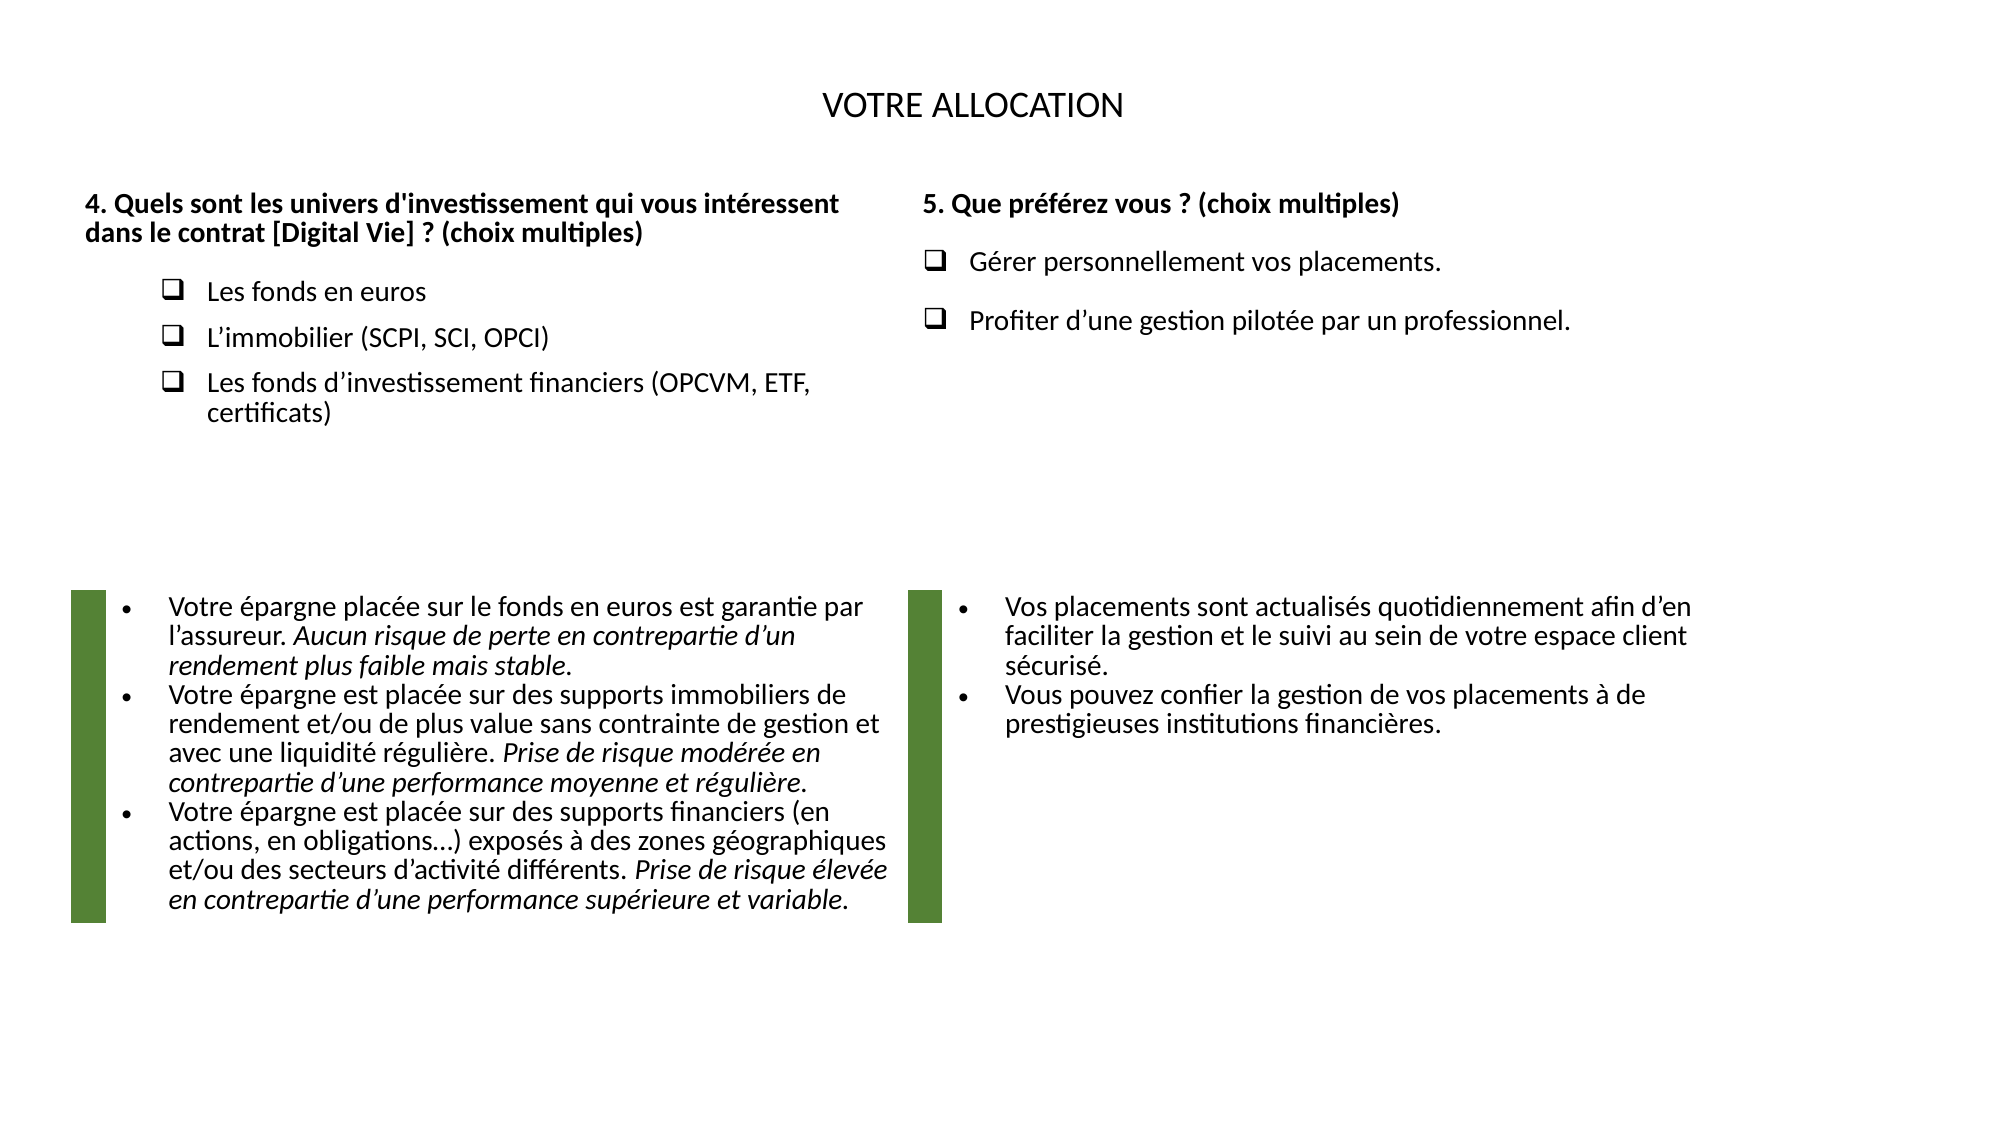

VOTRE ALLOCATION
| 4. Quels sont les univers d'investissement qui vous intéressent dans le contrat [Digital Vie] ? (choix multiples) Les fonds en euros L’immobilier (SCPI, SCI, OPCI) Les fonds d’investissement financiers (OPCVM, ETF, certificats) |  | 5. Que préférez vous ? (choix multiples) Gérer personnellement vos placements. Profiter d’une gestion pilotée par un professionnel. |  |
| --- | --- | --- | --- |
|  | Votre épargne placée sur le fonds en euros est garantie par l’assureur. Aucun risque de perte en contrepartie d’un rendement plus faible mais stable. Votre épargne est placée sur des supports immobiliers de rendement et/ou de plus value sans contrainte de gestion et avec une liquidité régulière. Prise de risque modérée en contrepartie d’une performance moyenne et régulière. Votre épargne est placée sur des supports financiers (en actions, en obligations…) exposés à des zones géographiques et/ou des secteurs d’activité différents. Prise de risque élevée en contrepartie d’une performance supérieure et variable. |  | Vos placements sont actualisés quotidiennement afin d’en faciliter la gestion et le suivi au sein de votre espace client sécurisé. Vous pouvez confier la gestion de vos placements à de prestigieuses institutions financières. |